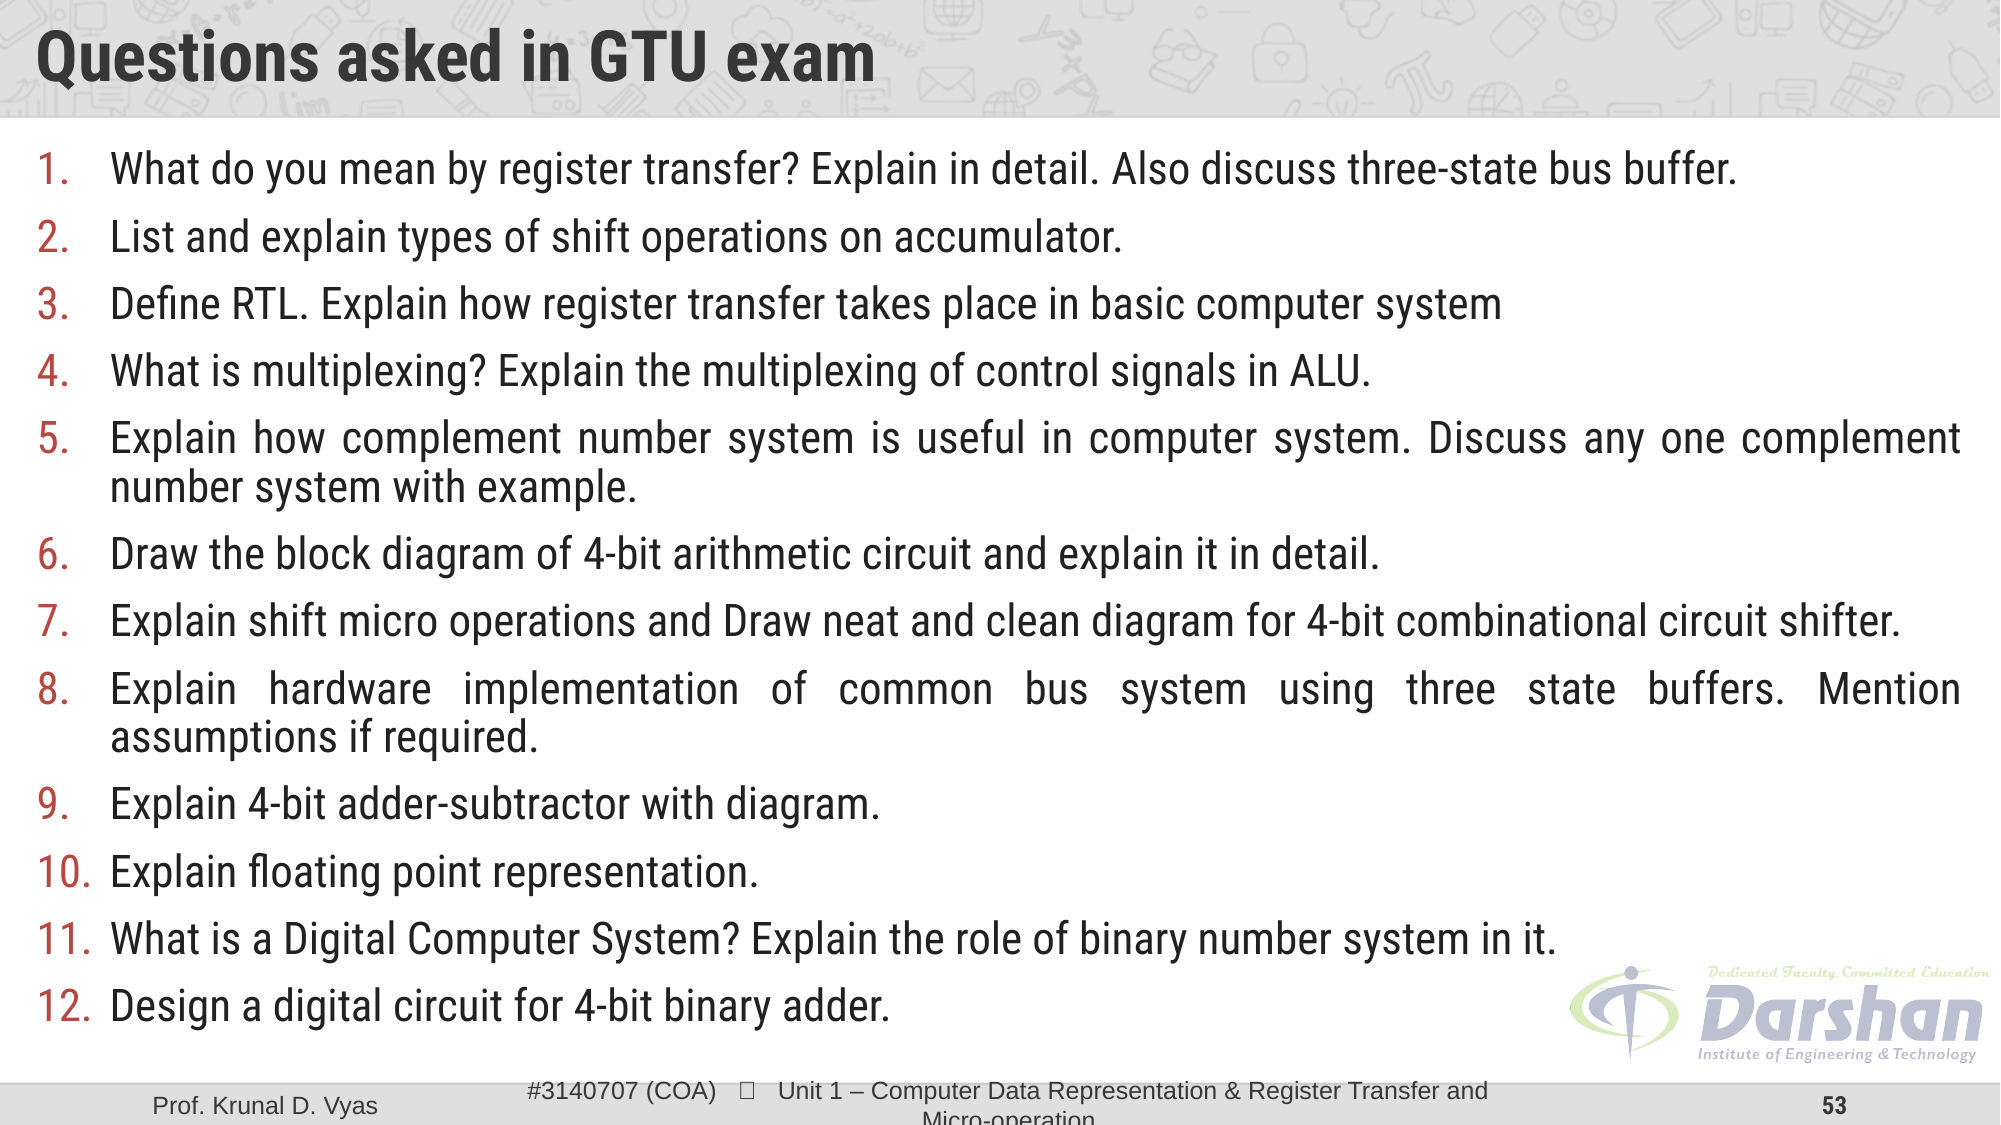

# Questions asked in GTU exam
What do you mean by register transfer? Explain in detail. Also discuss three-state bus buffer.
List and explain types of shift operations on accumulator.
Define RTL. Explain how register transfer takes place in basic computer system
What is multiplexing? Explain the multiplexing of control signals in ALU.
Explain how complement number system is useful in computer system. Discuss any one complement number system with example.
Draw the block diagram of 4-bit arithmetic circuit and explain it in detail.
Explain shift micro operations and Draw neat and clean diagram for 4-bit combinational circuit shifter.
Explain hardware implementation of common bus system using three state buffers. Mention assumptions if required.
Explain 4-bit adder-subtractor with diagram.
Explain floating point representation.
What is a Digital Computer System? Explain the role of binary number system in it.
Design a digital circuit for 4-bit binary adder.